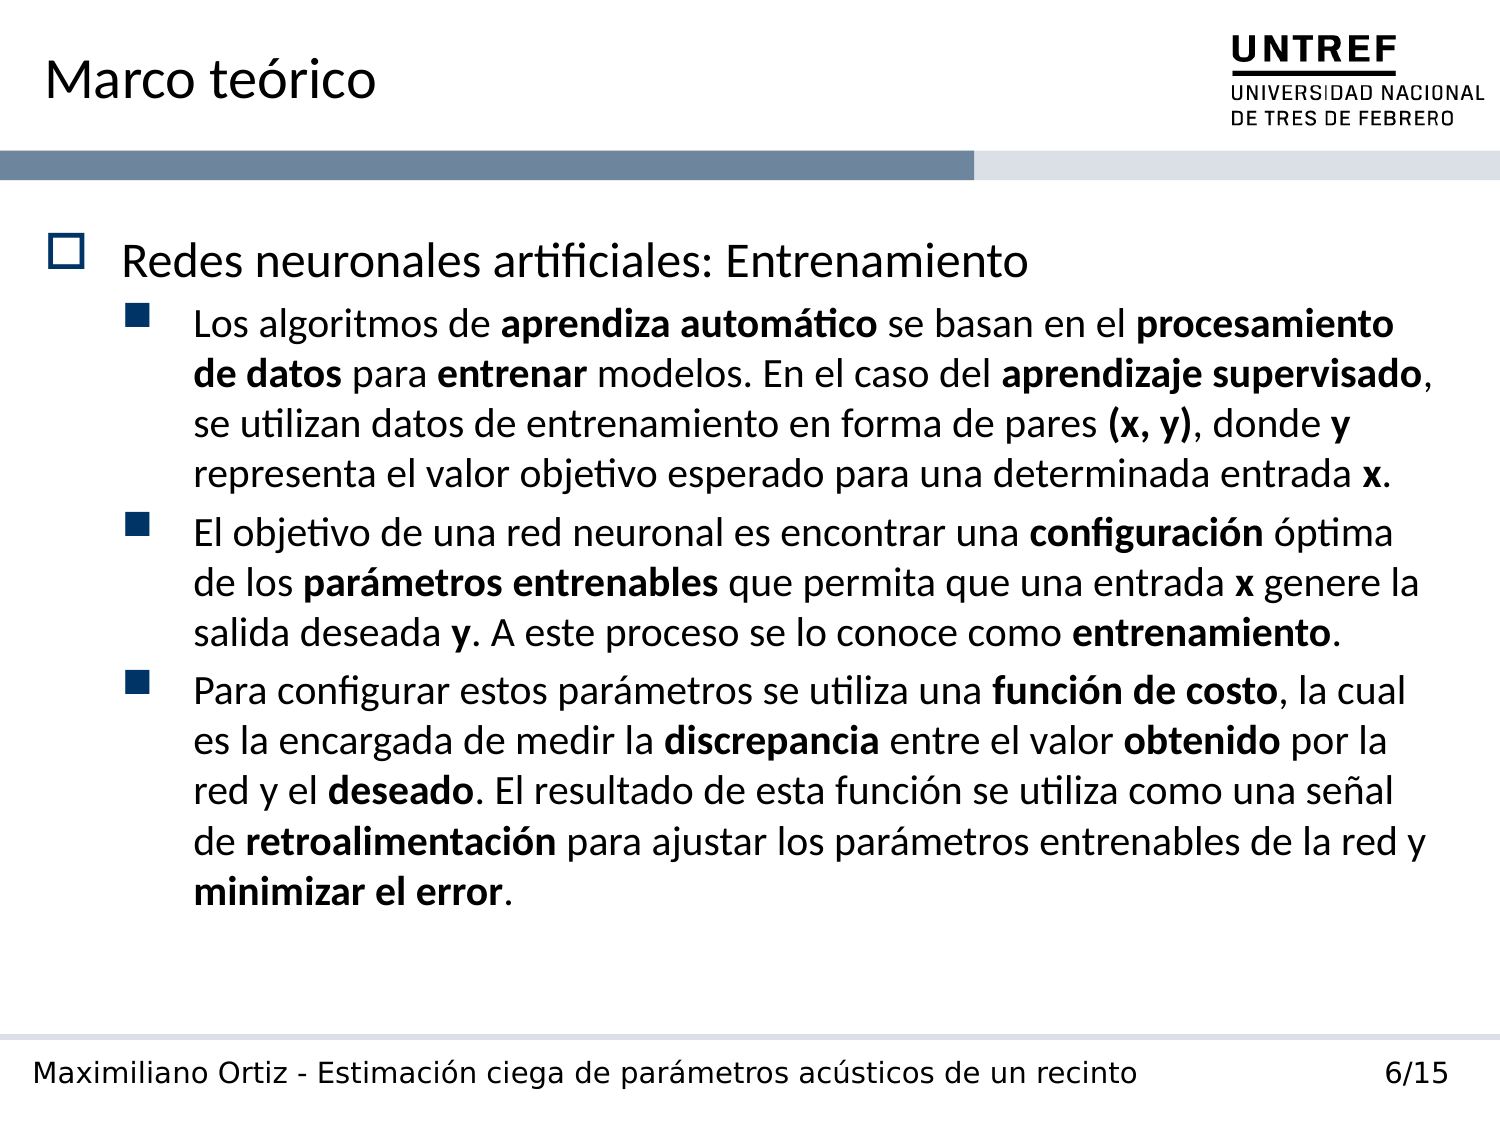

# Marco teórico
Redes neuronales artificiales: Entrenamiento
Los algoritmos de aprendiza automático se basan en el procesamiento de datos para entrenar modelos. En el caso del aprendizaje supervisado, se utilizan datos de entrenamiento en forma de pares (x, y), donde y representa el valor objetivo esperado para una determinada entrada x.
El objetivo de una red neuronal es encontrar una configuración óptima de los parámetros entrenables que permita que una entrada x genere la salida deseada y. A este proceso se lo conoce como entrenamiento.
Para configurar estos parámetros se utiliza una función de costo, la cual es la encargada de medir la discrepancia entre el valor obtenido por la red y el deseado. El resultado de esta función se utiliza como una señal de retroalimentación para ajustar los parámetros entrenables de la red y minimizar el error.

6/15
Maximiliano Ortiz - Estimación ciega de parámetros acústicos de un recinto